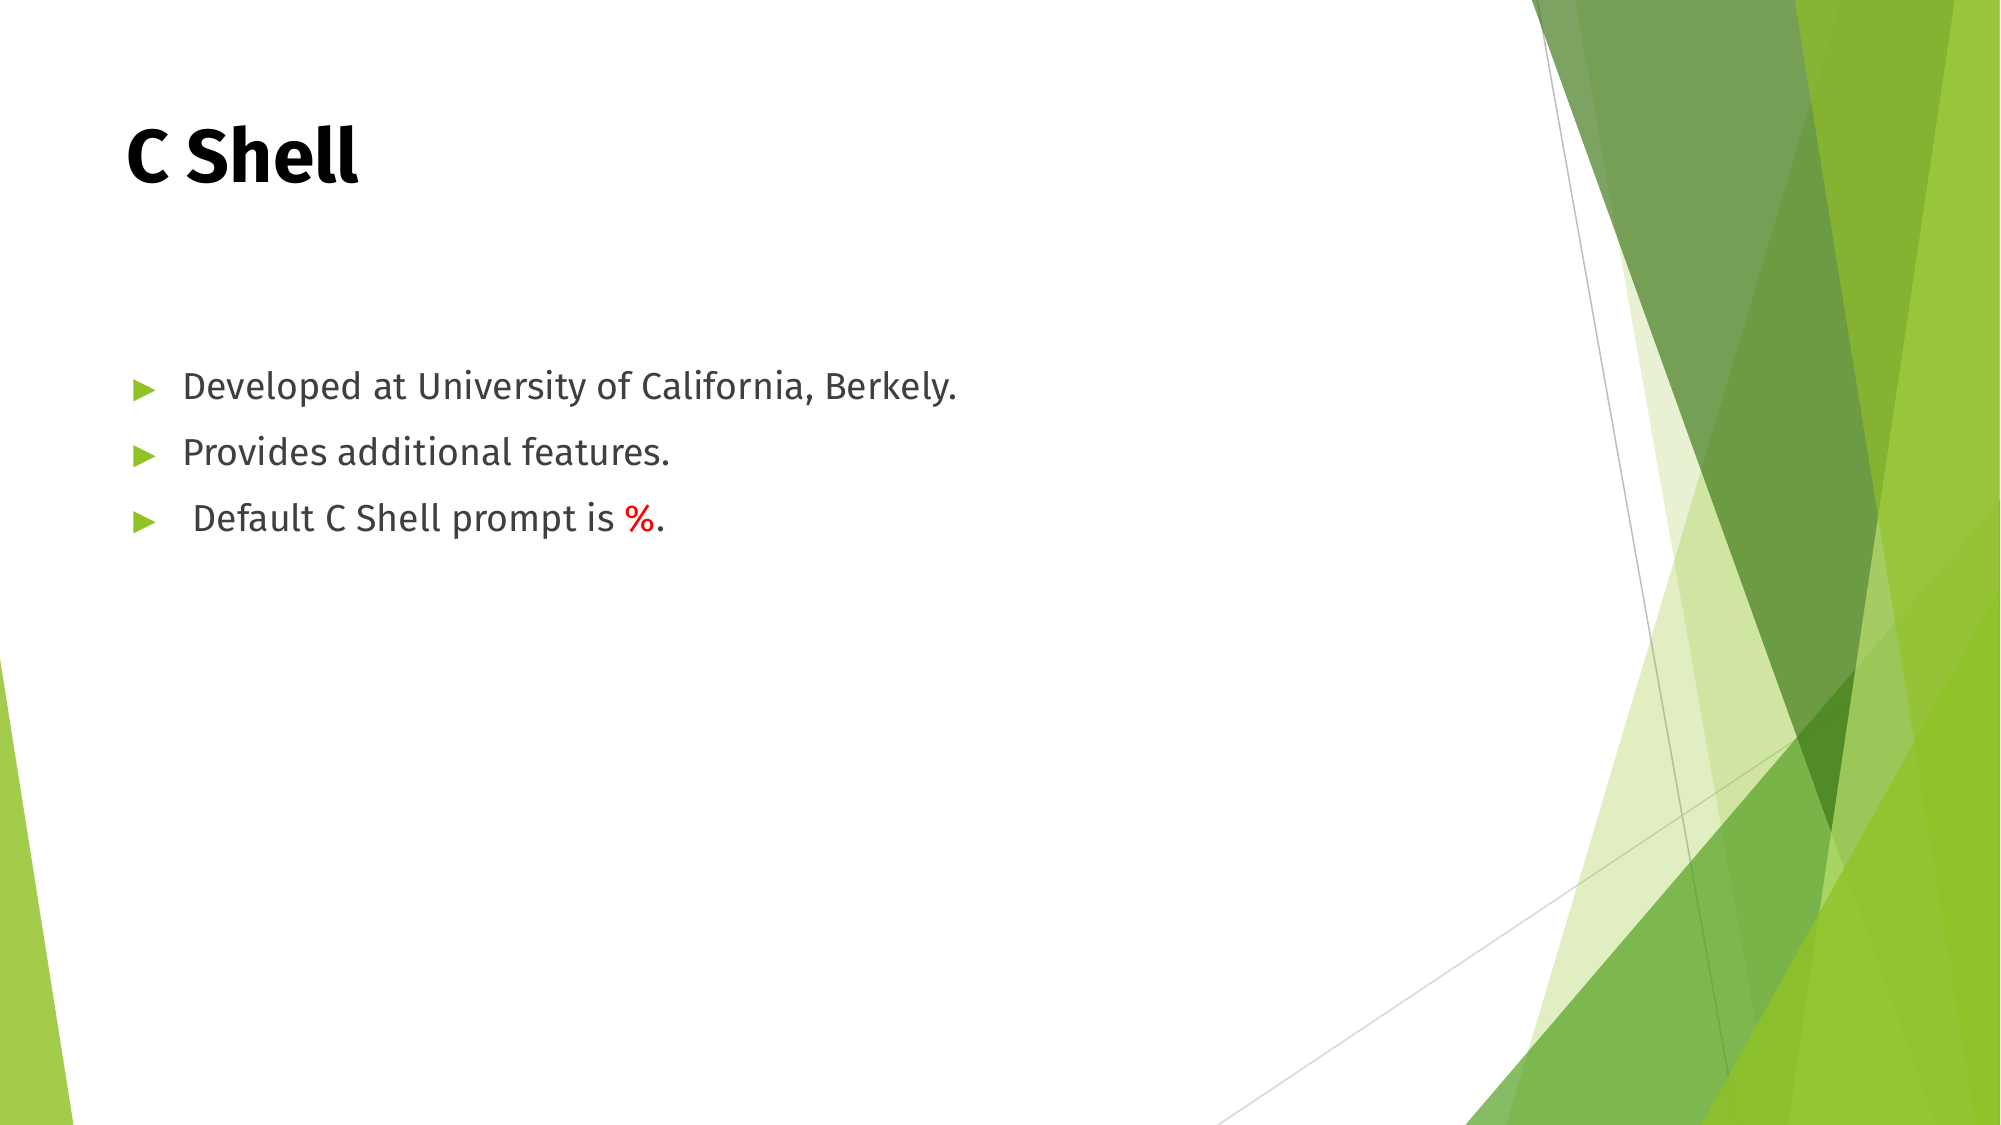

# C Shell
Developed at University of California, Berkely.
Provides additional features.
 Default C Shell prompt is %.